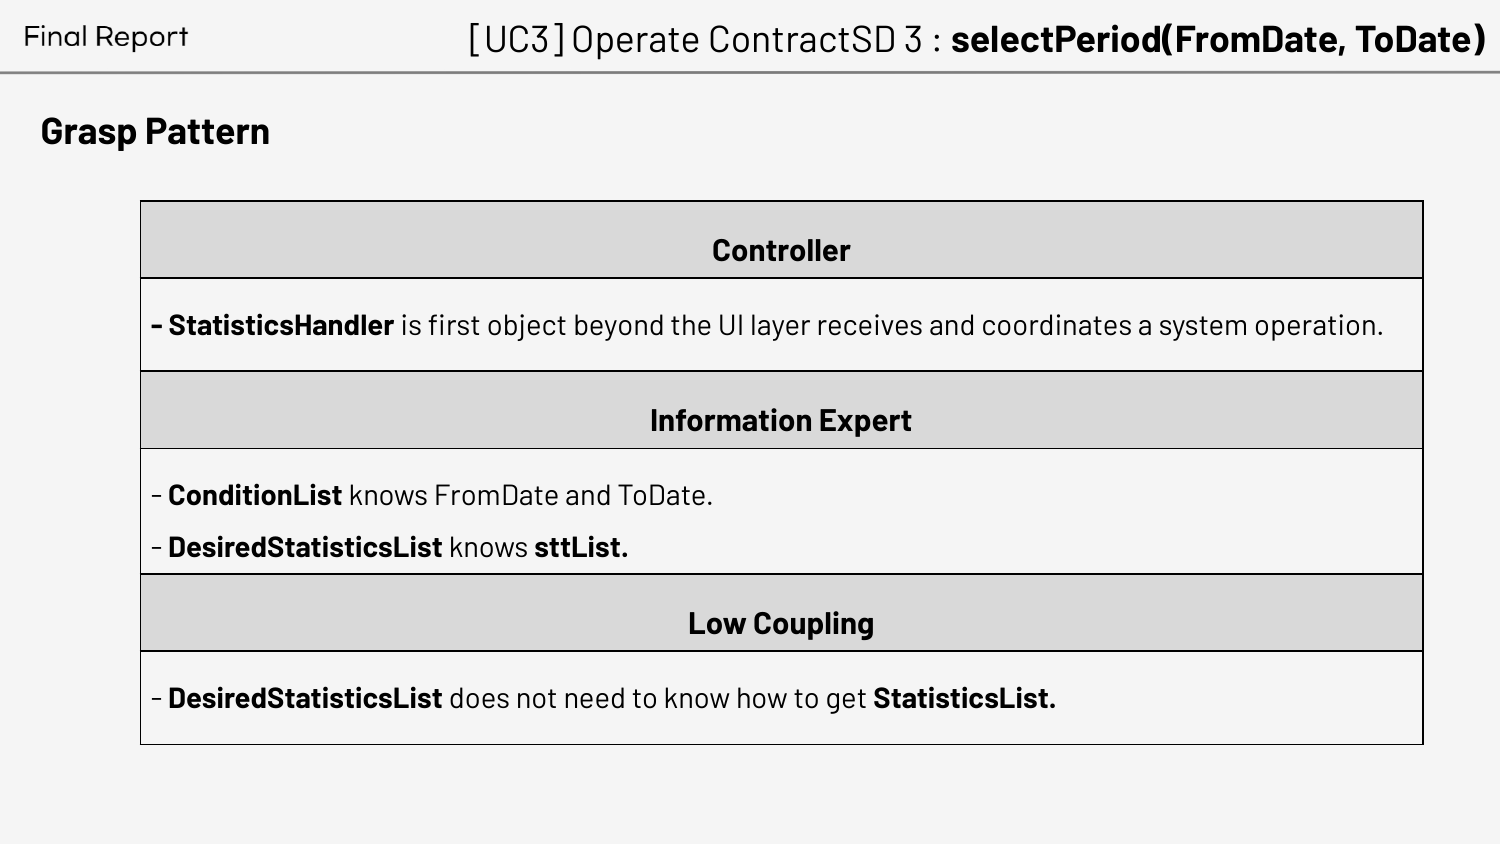

# [UC3] Operate ContractSD 3 : selectPeriod(FromDate, ToDate)

Grasp Pattern
| Controller |  |
| --- | --- |
| - StatisticsHandler is first object beyond the UI layer receives and coordinates a system operation. |  |
| Information Expert |  |
| - ConditionList knows FromDate and ToDate. - DesiredStatisticsList knows sttList. |  |
| Low Coupling |  |
| - DesiredStatisticsList does not need to know how to get StatisticsList. |  |